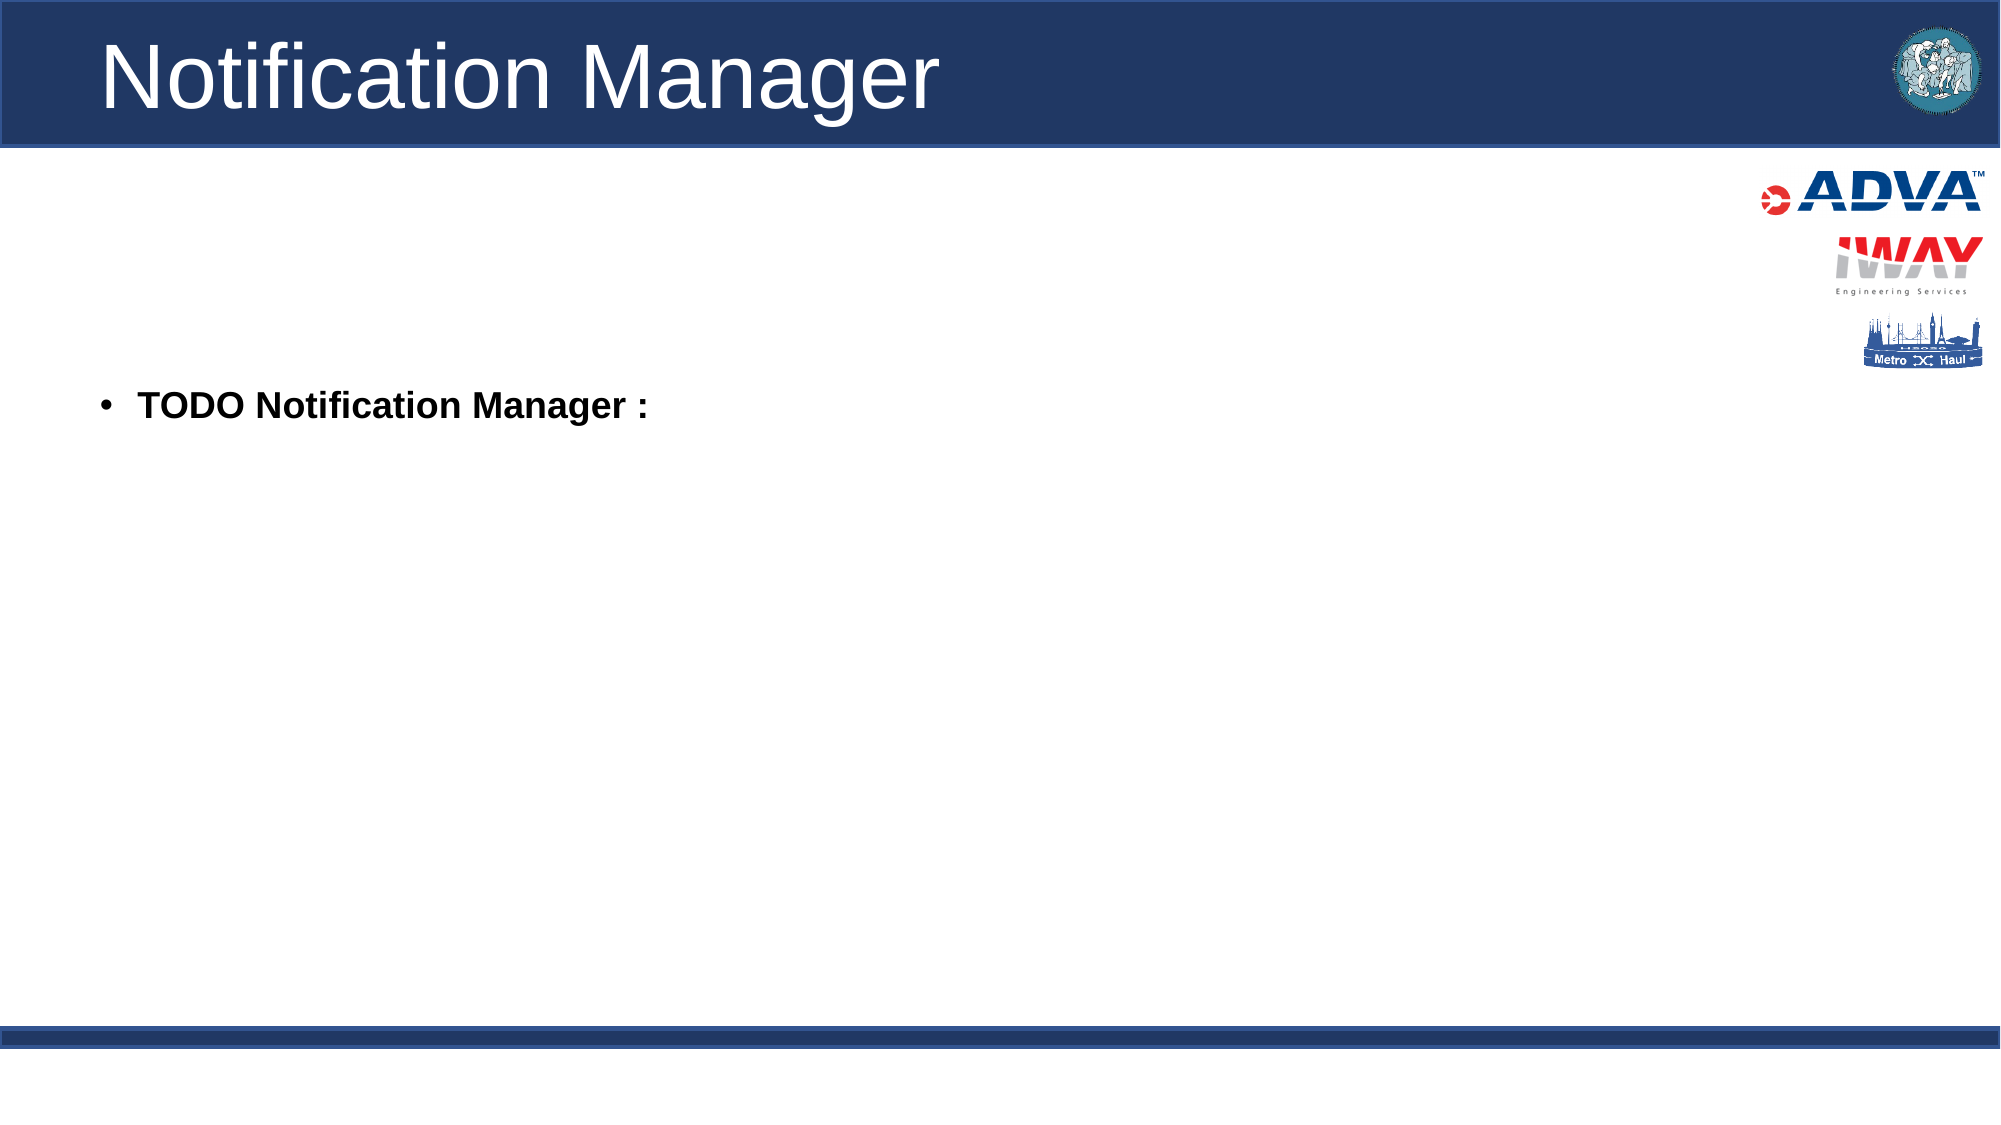

# Notification Manager
TODO Notification Manager :